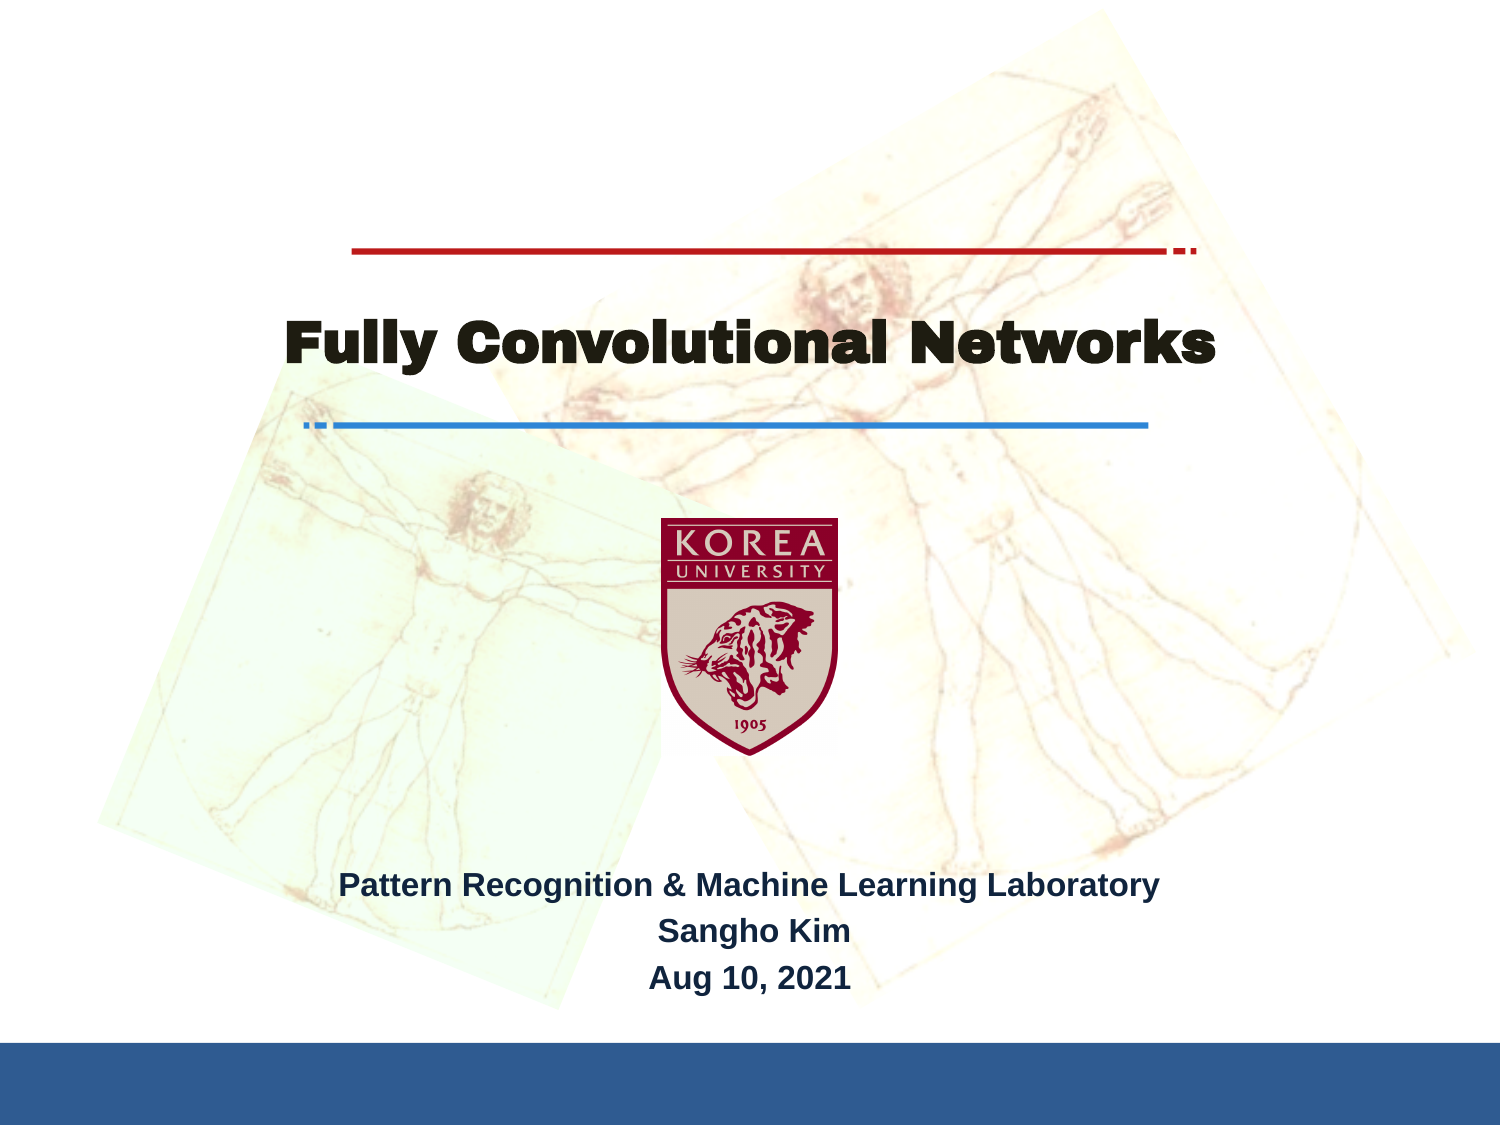

# Fully Convolutional Networks
Pattern Recognition & Machine Learning Laboratory
 Sangho Kim
Aug 10, 2021